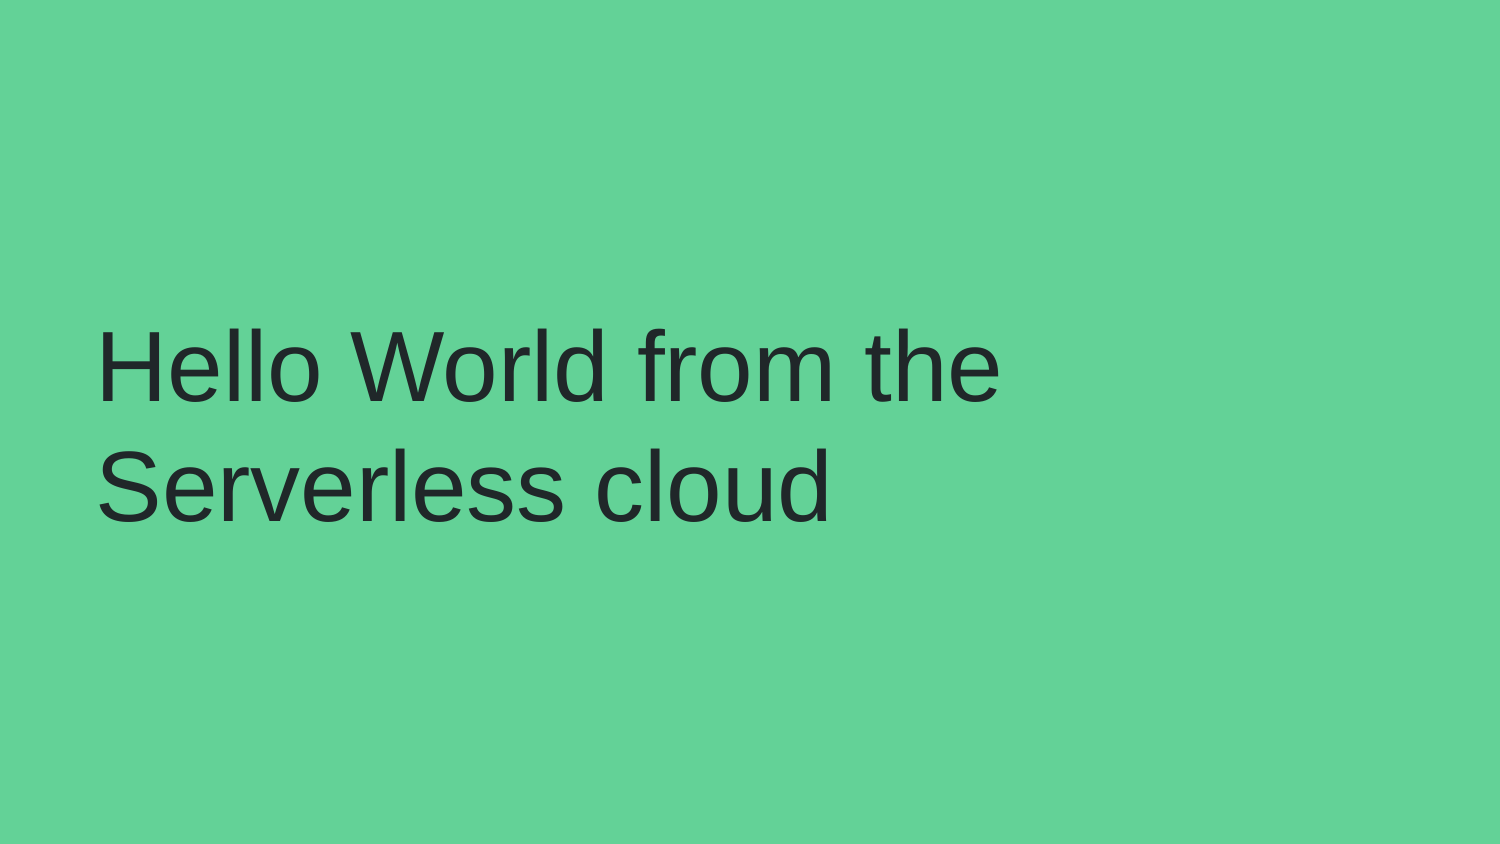

# Hello World from the Serverless cloud